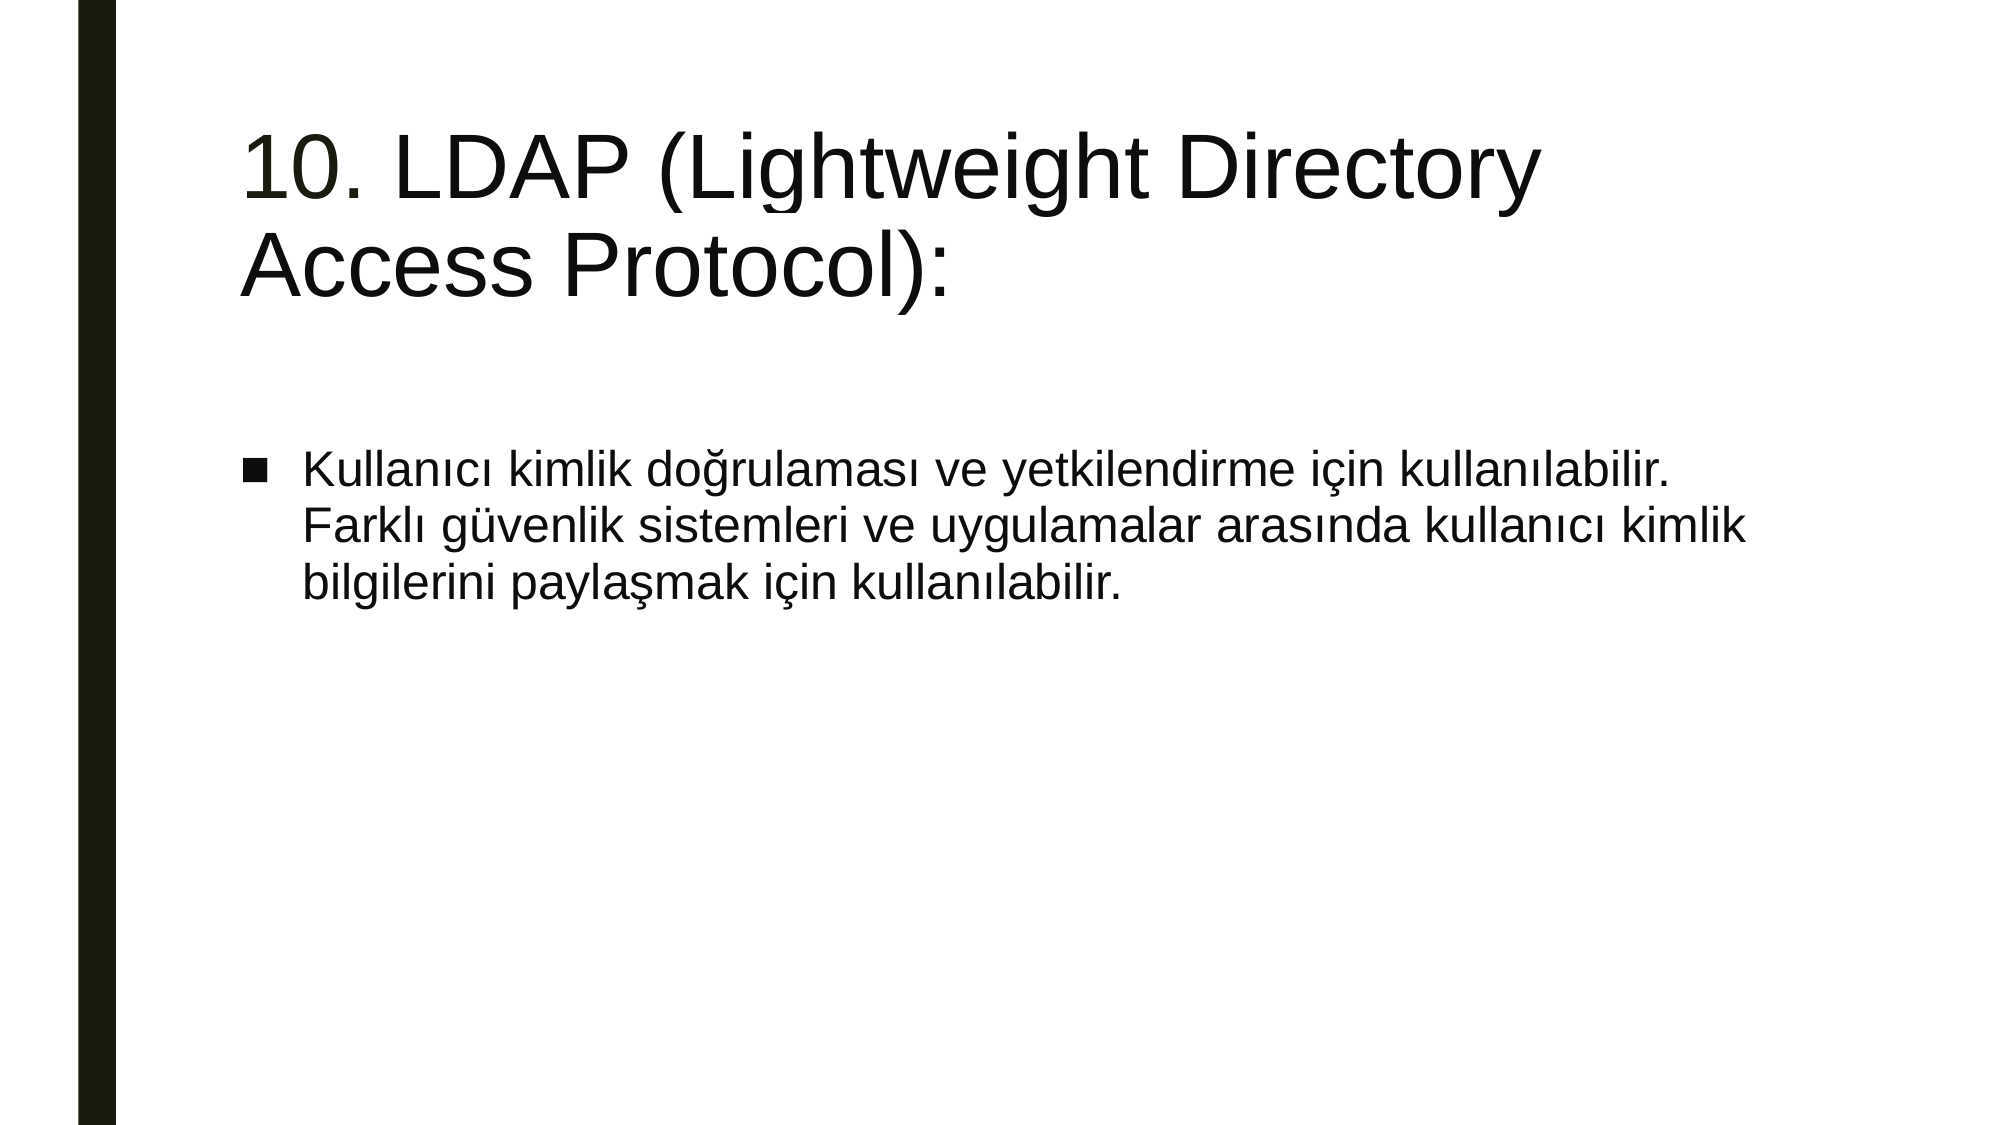

# 10. LDAP (Lightweight Directory Access Protocol):
Kullanıcı kimlik doğrulaması ve yetkilendirme için kullanılabilir. Farklı güvenlik sistemleri ve uygulamalar arasında kullanıcı kimlik bilgilerini paylaşmak için kullanılabilir.